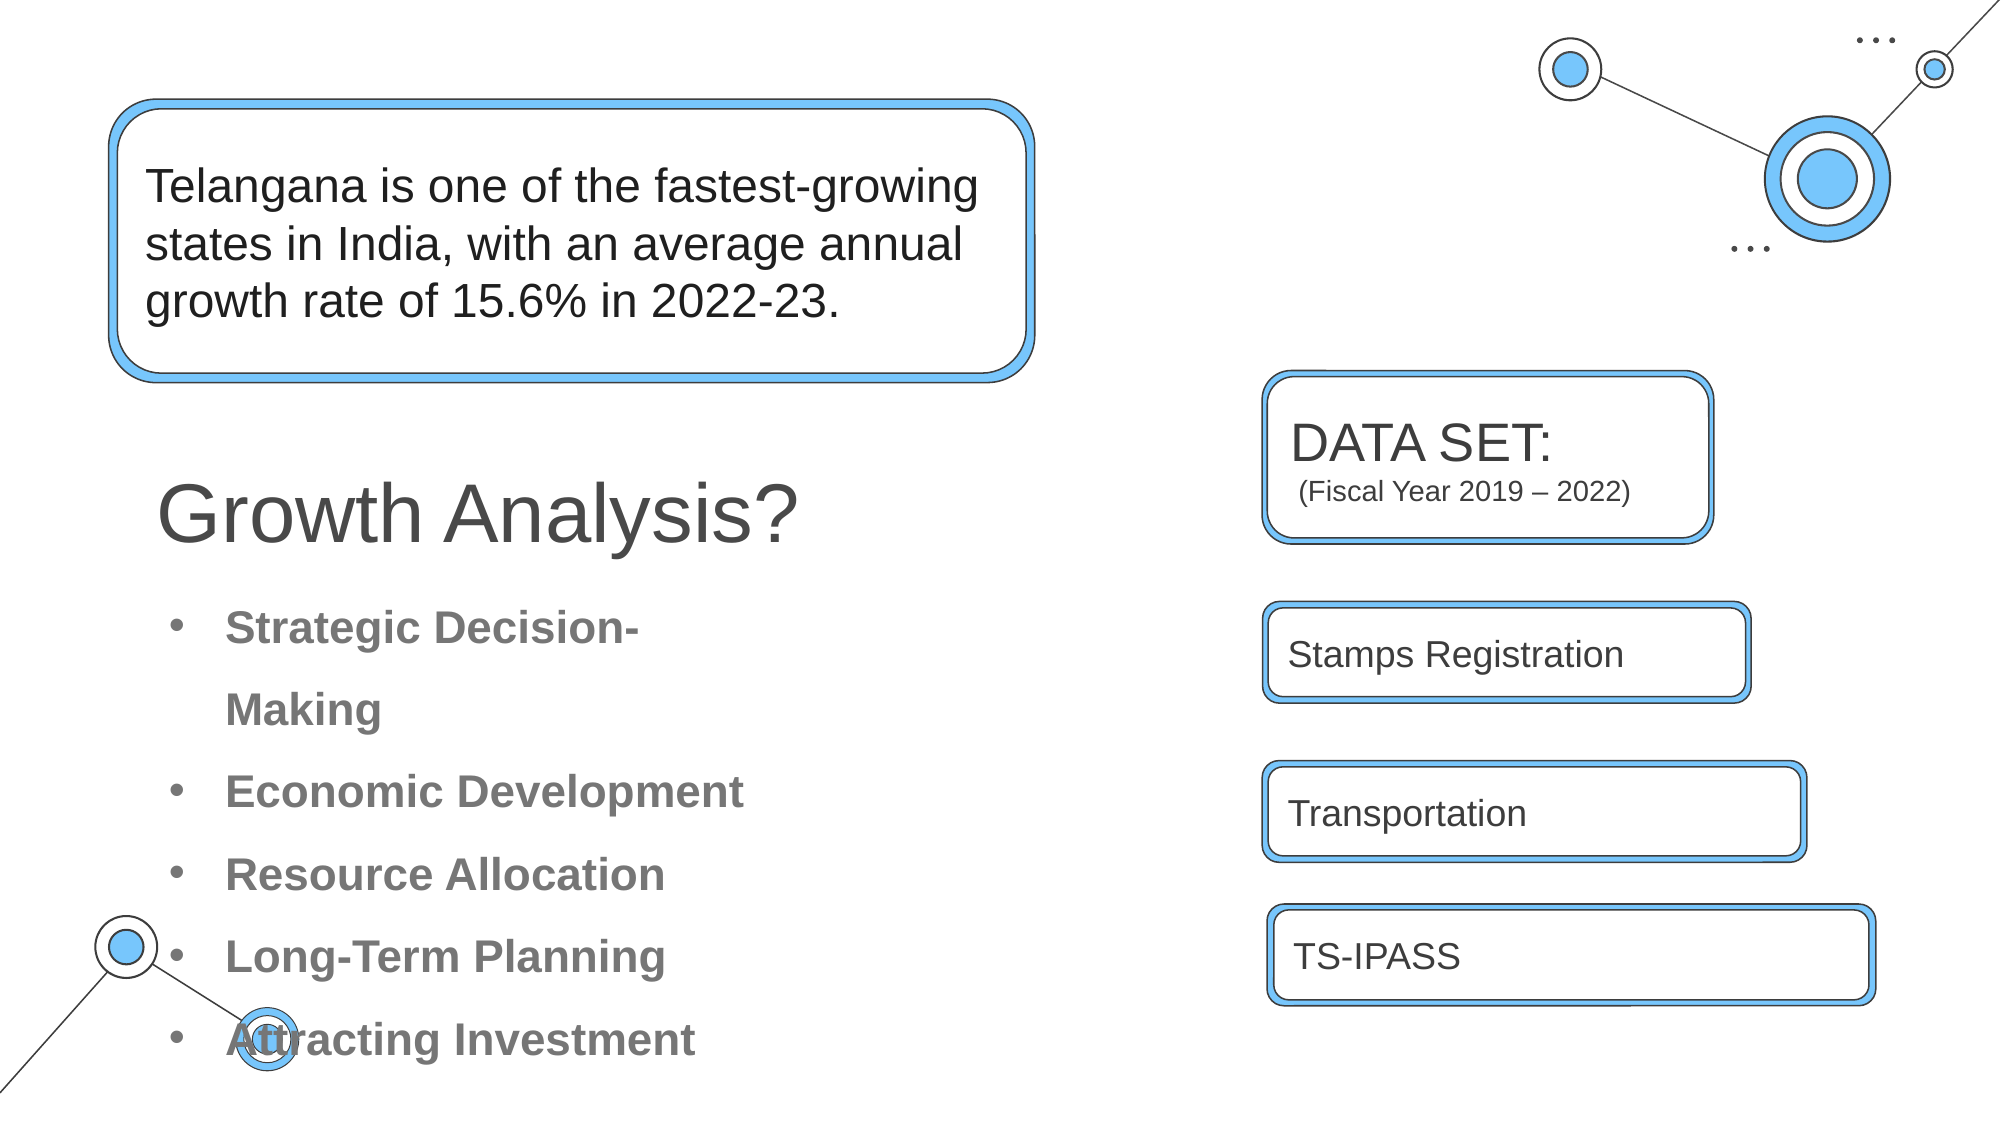

Telangana is one of the fastest-growing states in India, with an average annual growth rate of 15.6% in 2022-23.

DATA SET:
 (Fiscal Year 2019 – 2022)
Growth Analysis?
Strategic Decision-Making
Economic Development
Resource Allocation
Long-Term Planning
Attracting Investment

Stamps Registration

Transportation

TS-IPASS